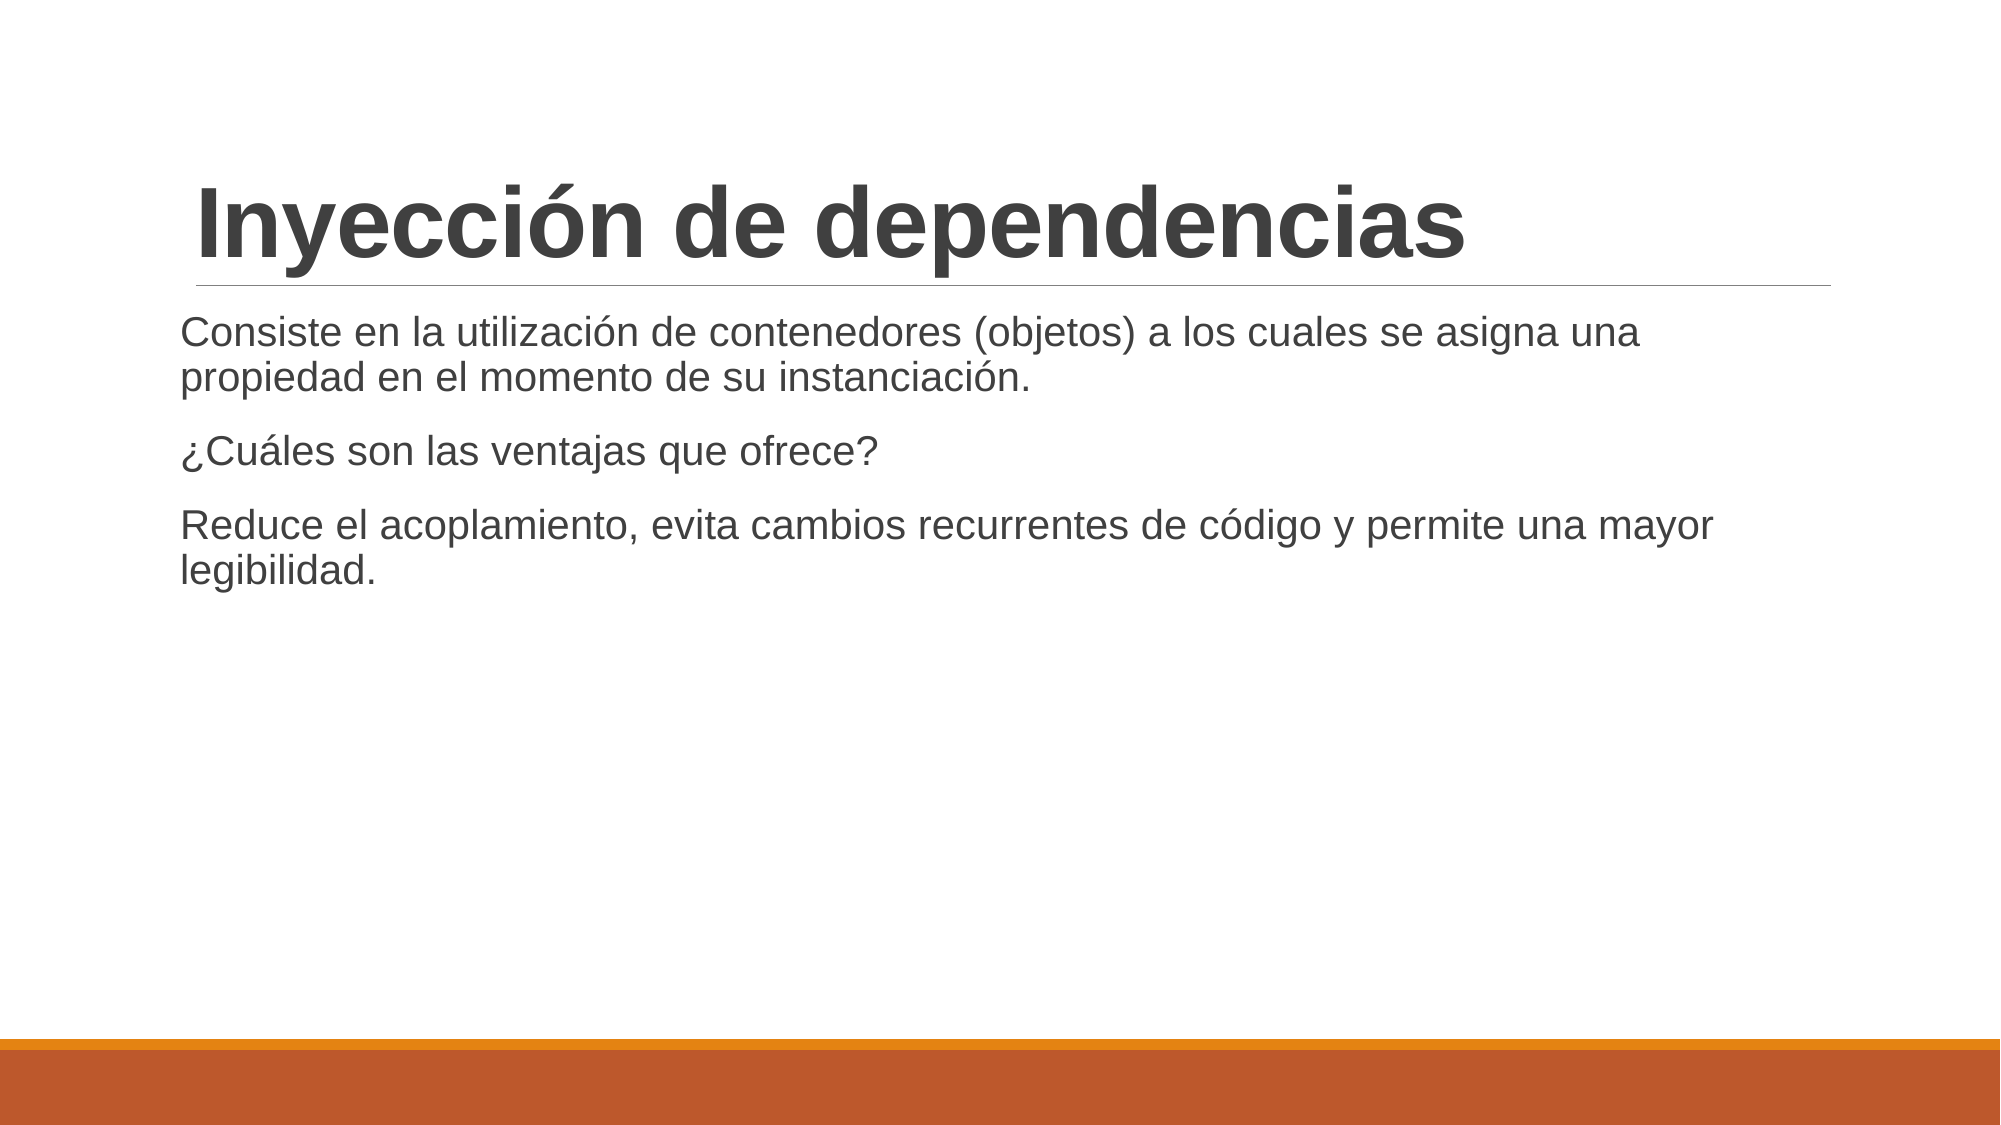

# Inyección de dependencias
Consiste en la utilización de contenedores (objetos) a los cuales se asigna una propiedad en el momento de su instanciación.
¿Cuáles son las ventajas que ofrece?
Reduce el acoplamiento, evita cambios recurrentes de código y permite una mayor legibilidad.